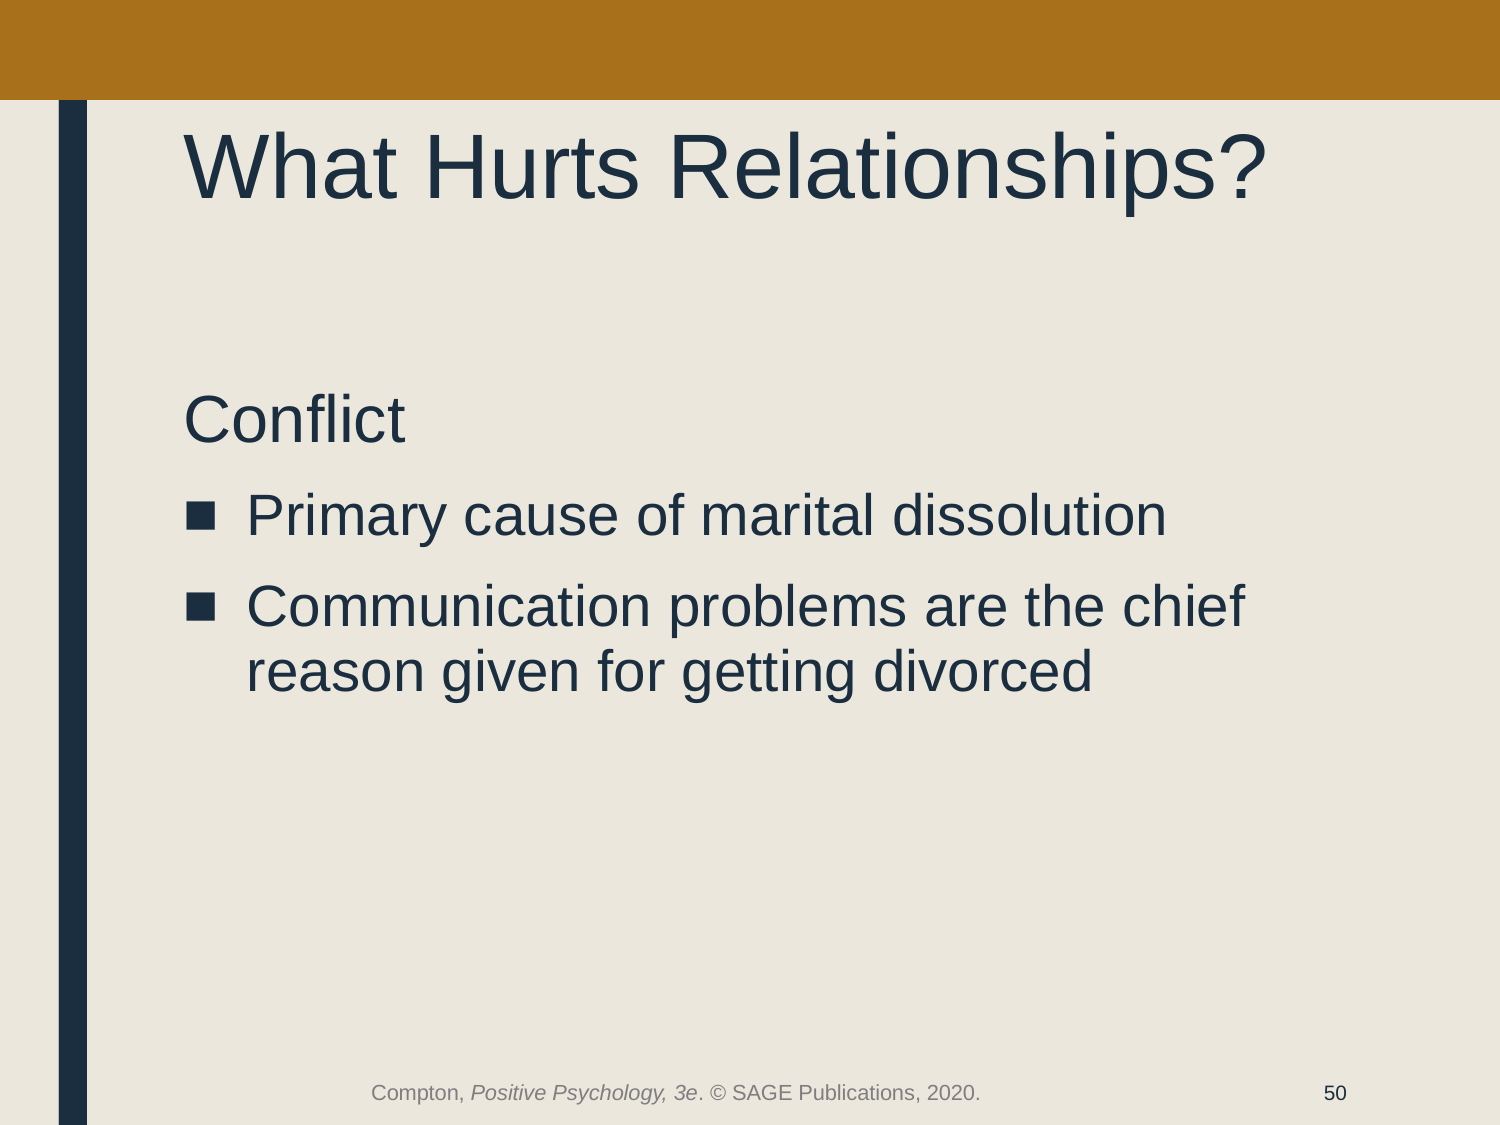

# What Hurts Relationships?
Conflict
Primary cause of marital dissolution
Communication problems are the chief reason given for getting divorced

Compton, Positive Psychology, 3e. © SAGE Publications, 2020.
50